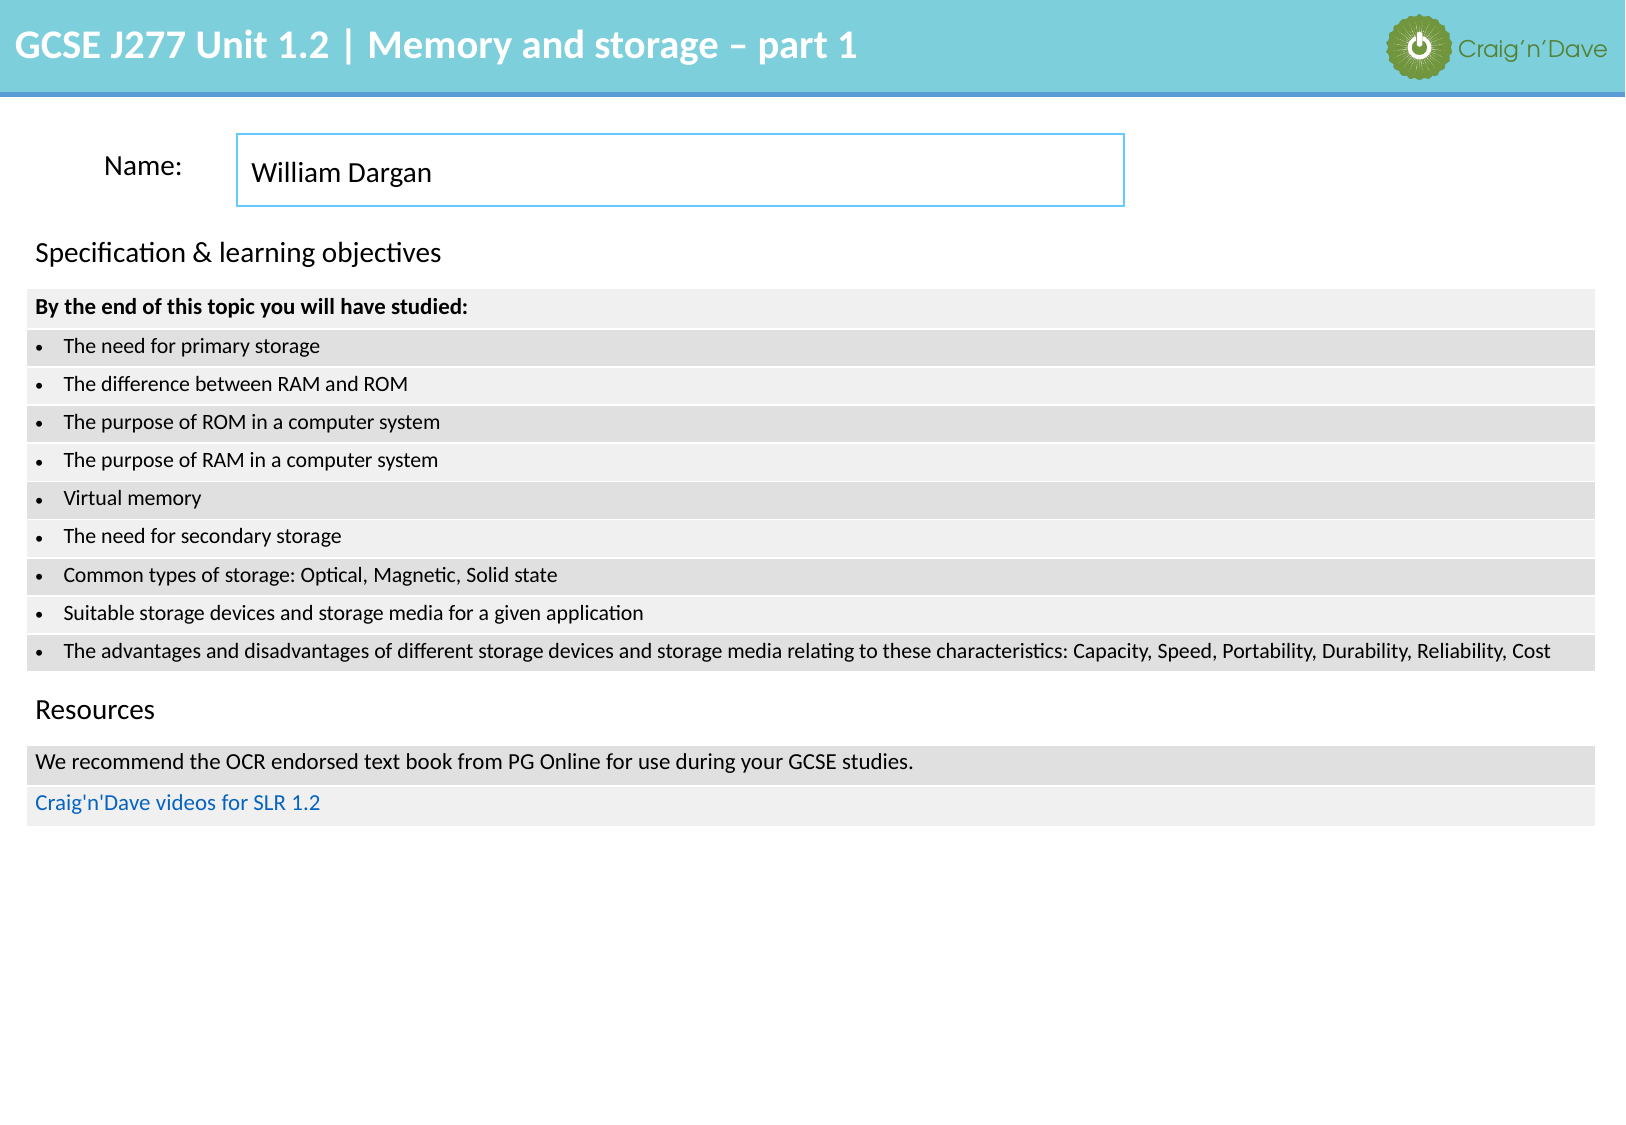

William Dargan
Name:
| Specification & learning objectives |
| --- |
| By the end of this topic you will have studied: |
| The need for primary storage |
| The difference between RAM and ROM |
| The purpose of ROM in a computer system |
| The purpose of RAM in a computer system |
| Virtual memory |
| The need for secondary storage |
| Common types of storage: Optical, Magnetic, Solid state |
| Suitable storage devices and storage media for a given application |
| The advantages and disadvantages of different storage devices and storage media relating to these characteristics: Capacity, Speed, Portability, Durability, Reliability, Cost |
| Resources |
| We recommend the OCR endorsed text book from PG Online for use during your GCSE studies. |
| Craig'n'Dave videos for SLR 1.2 |